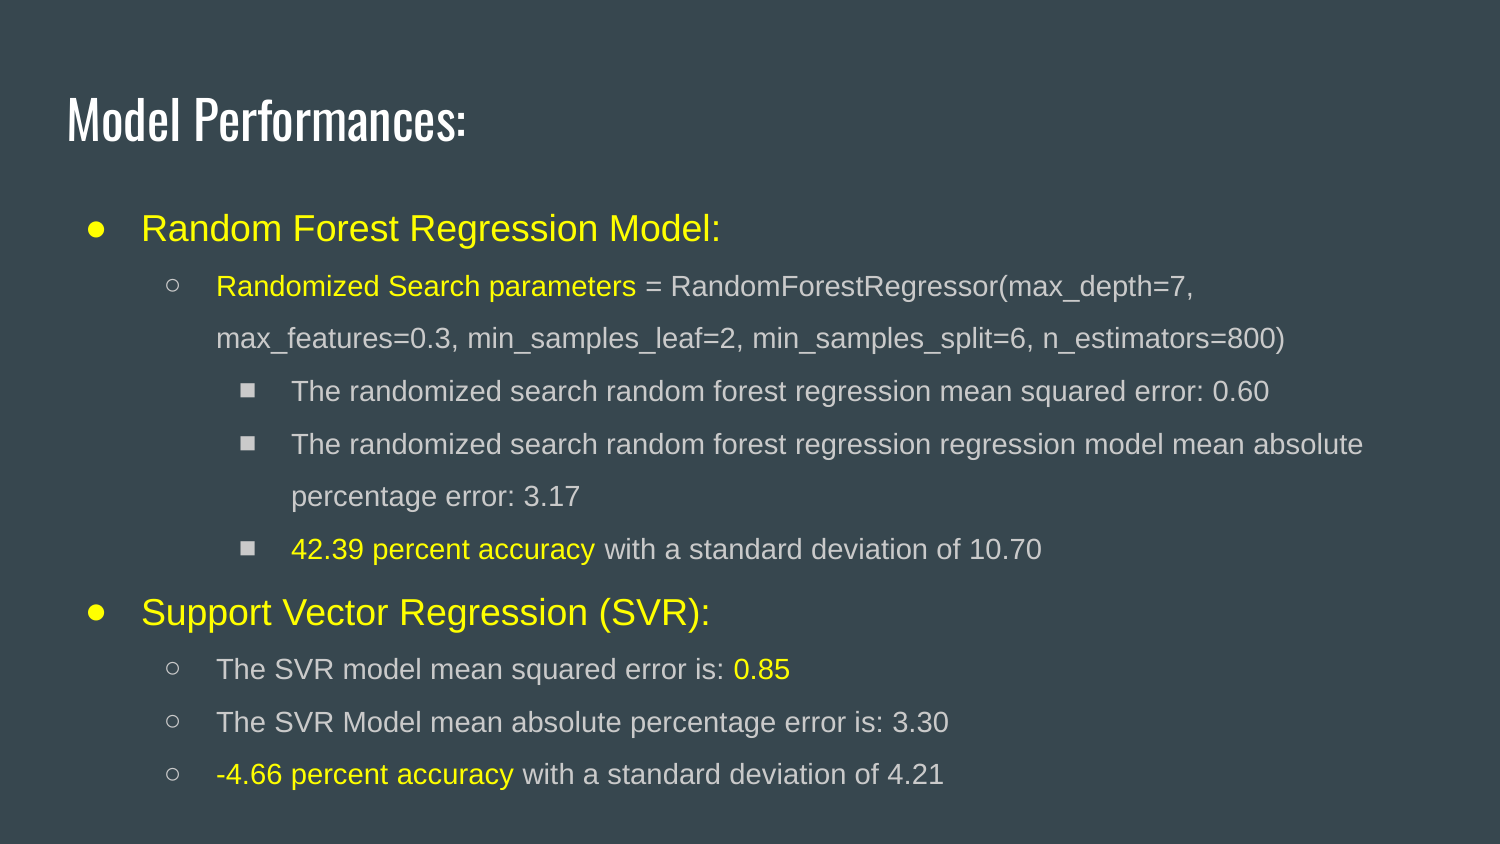

# Model Performances:
Random Forest Regression Model:
Randomized Search parameters = RandomForestRegressor(max_depth=7, max_features=0.3, min_samples_leaf=2, min_samples_split=6, n_estimators=800)
The randomized search random forest regression mean squared error: 0.60
The randomized search random forest regression regression model mean absolute percentage error: 3.17
42.39 percent accuracy with a standard deviation of 10.70
Support Vector Regression (SVR):
The SVR model mean squared error is: 0.85
The SVR Model mean absolute percentage error is: 3.30
-4.66 percent accuracy with a standard deviation of 4.21